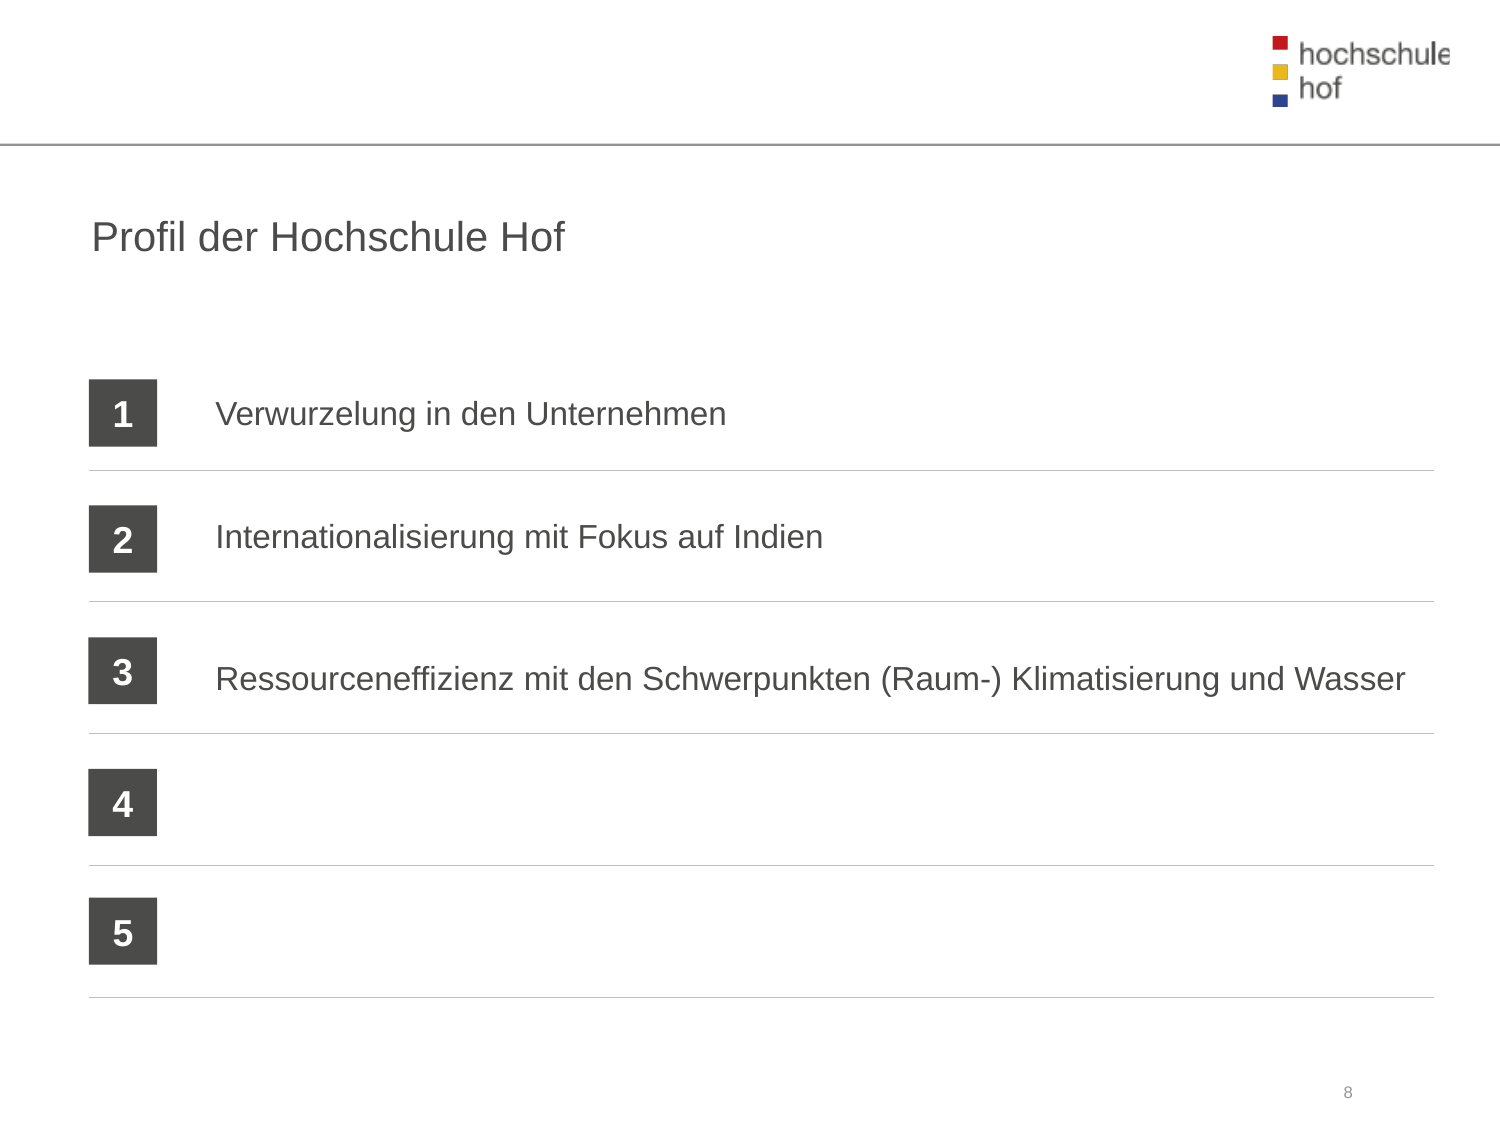

Beispielfolie
Profil der Hochschule Hof

Verwurzelung in den Unternehmen
1
Internationalisierung mit Fokus auf Indien
2
Ressourceneffizienz mit den Schwerpunkten (Raum-) Klimatisierung und Wasser
3
Steigerung des Multi Channel Umsatzes
4
Newsletter-Abonnenten
5

8